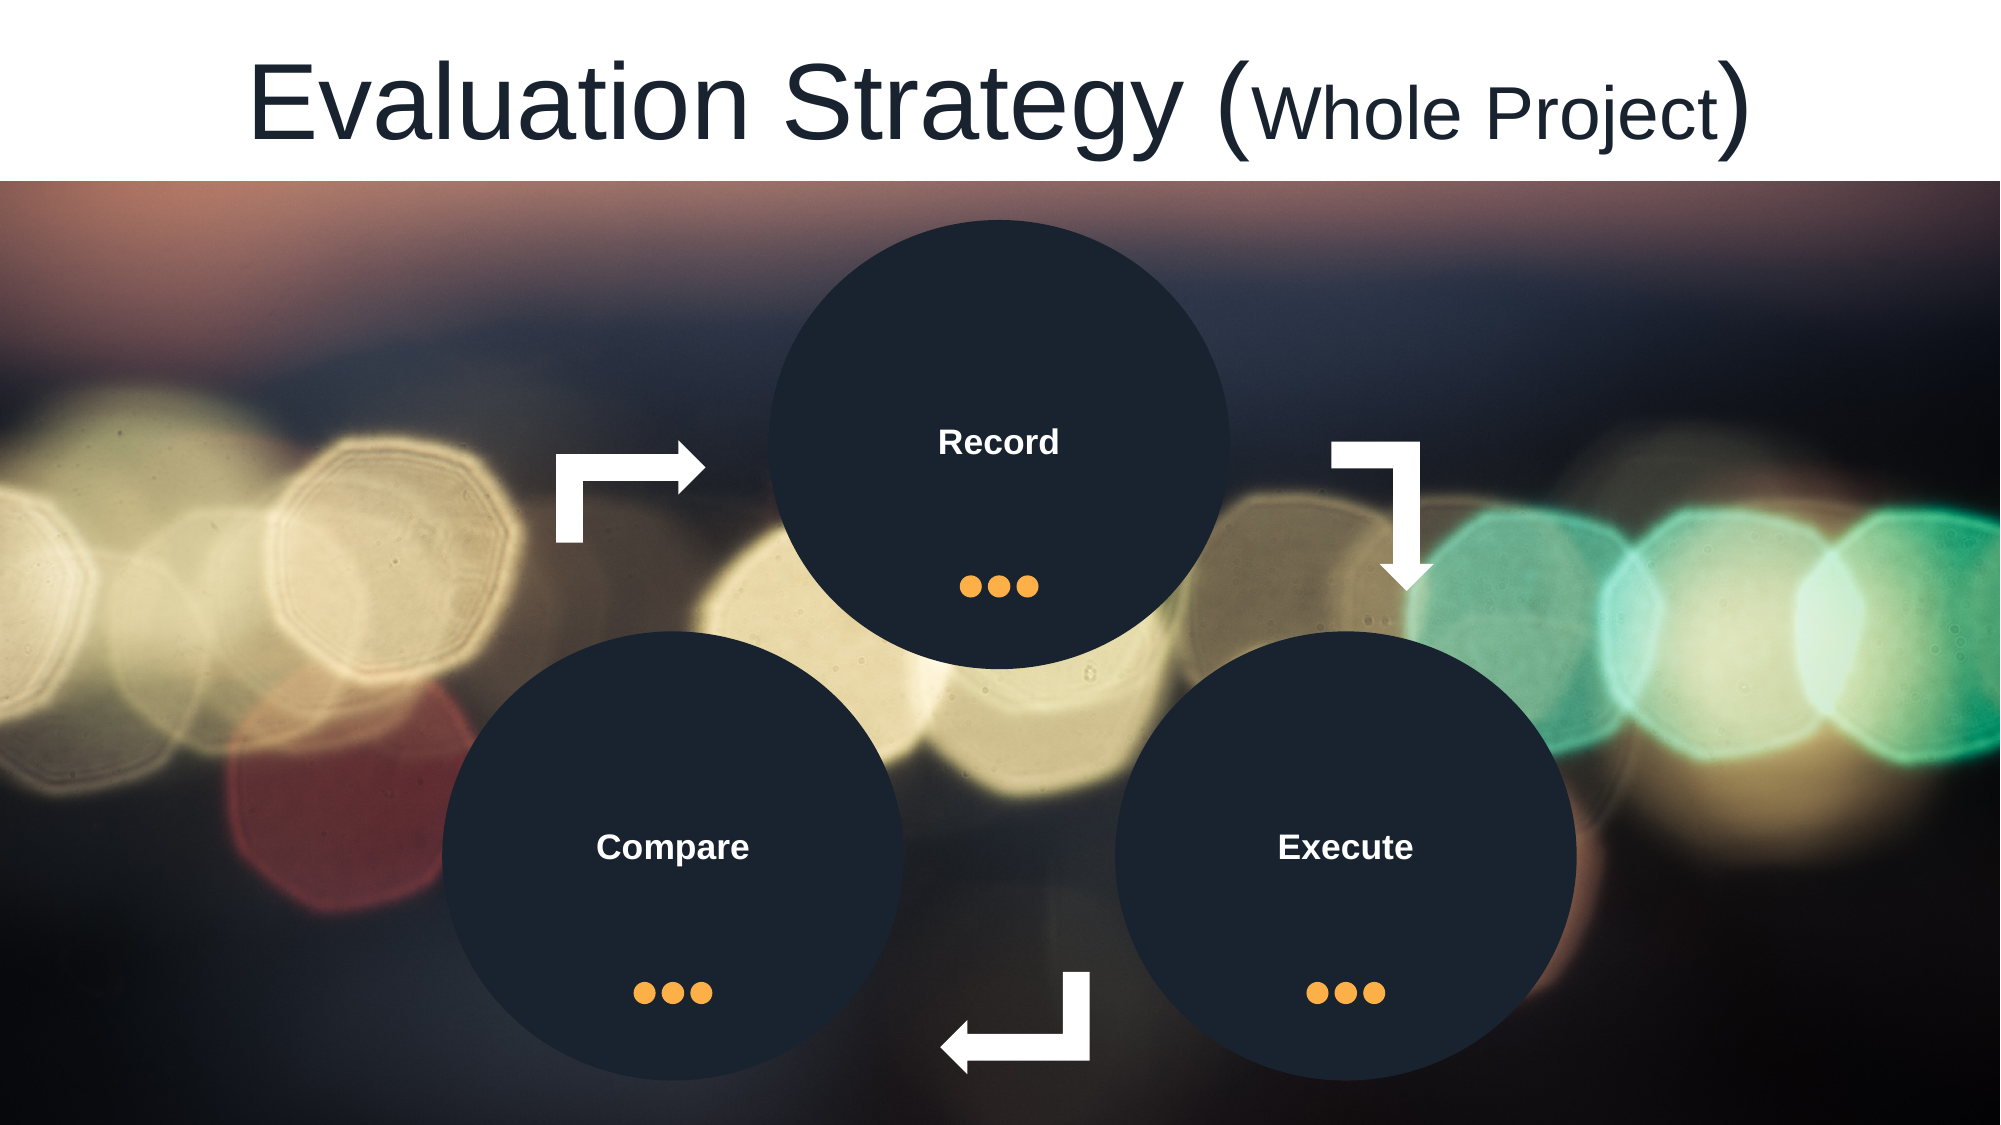

# Evaluation Strategy (Whole Project)
Record
Compare
Execute